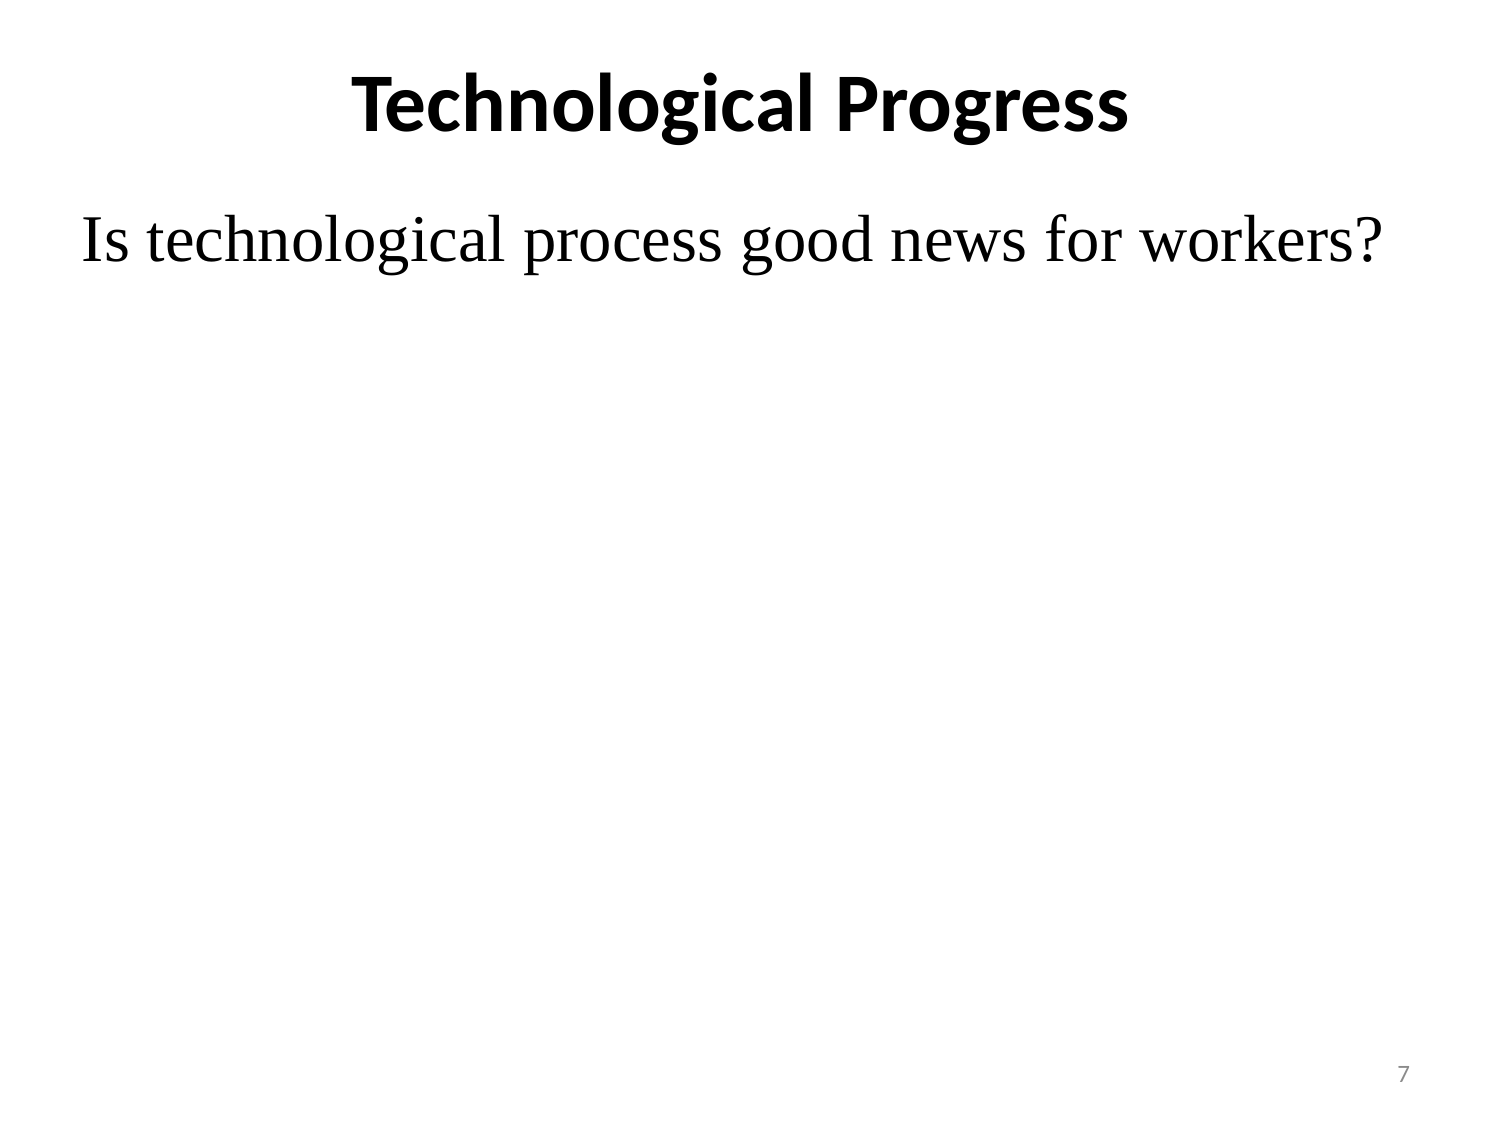

# Technological Progress
Is technological process good news for workers?
7